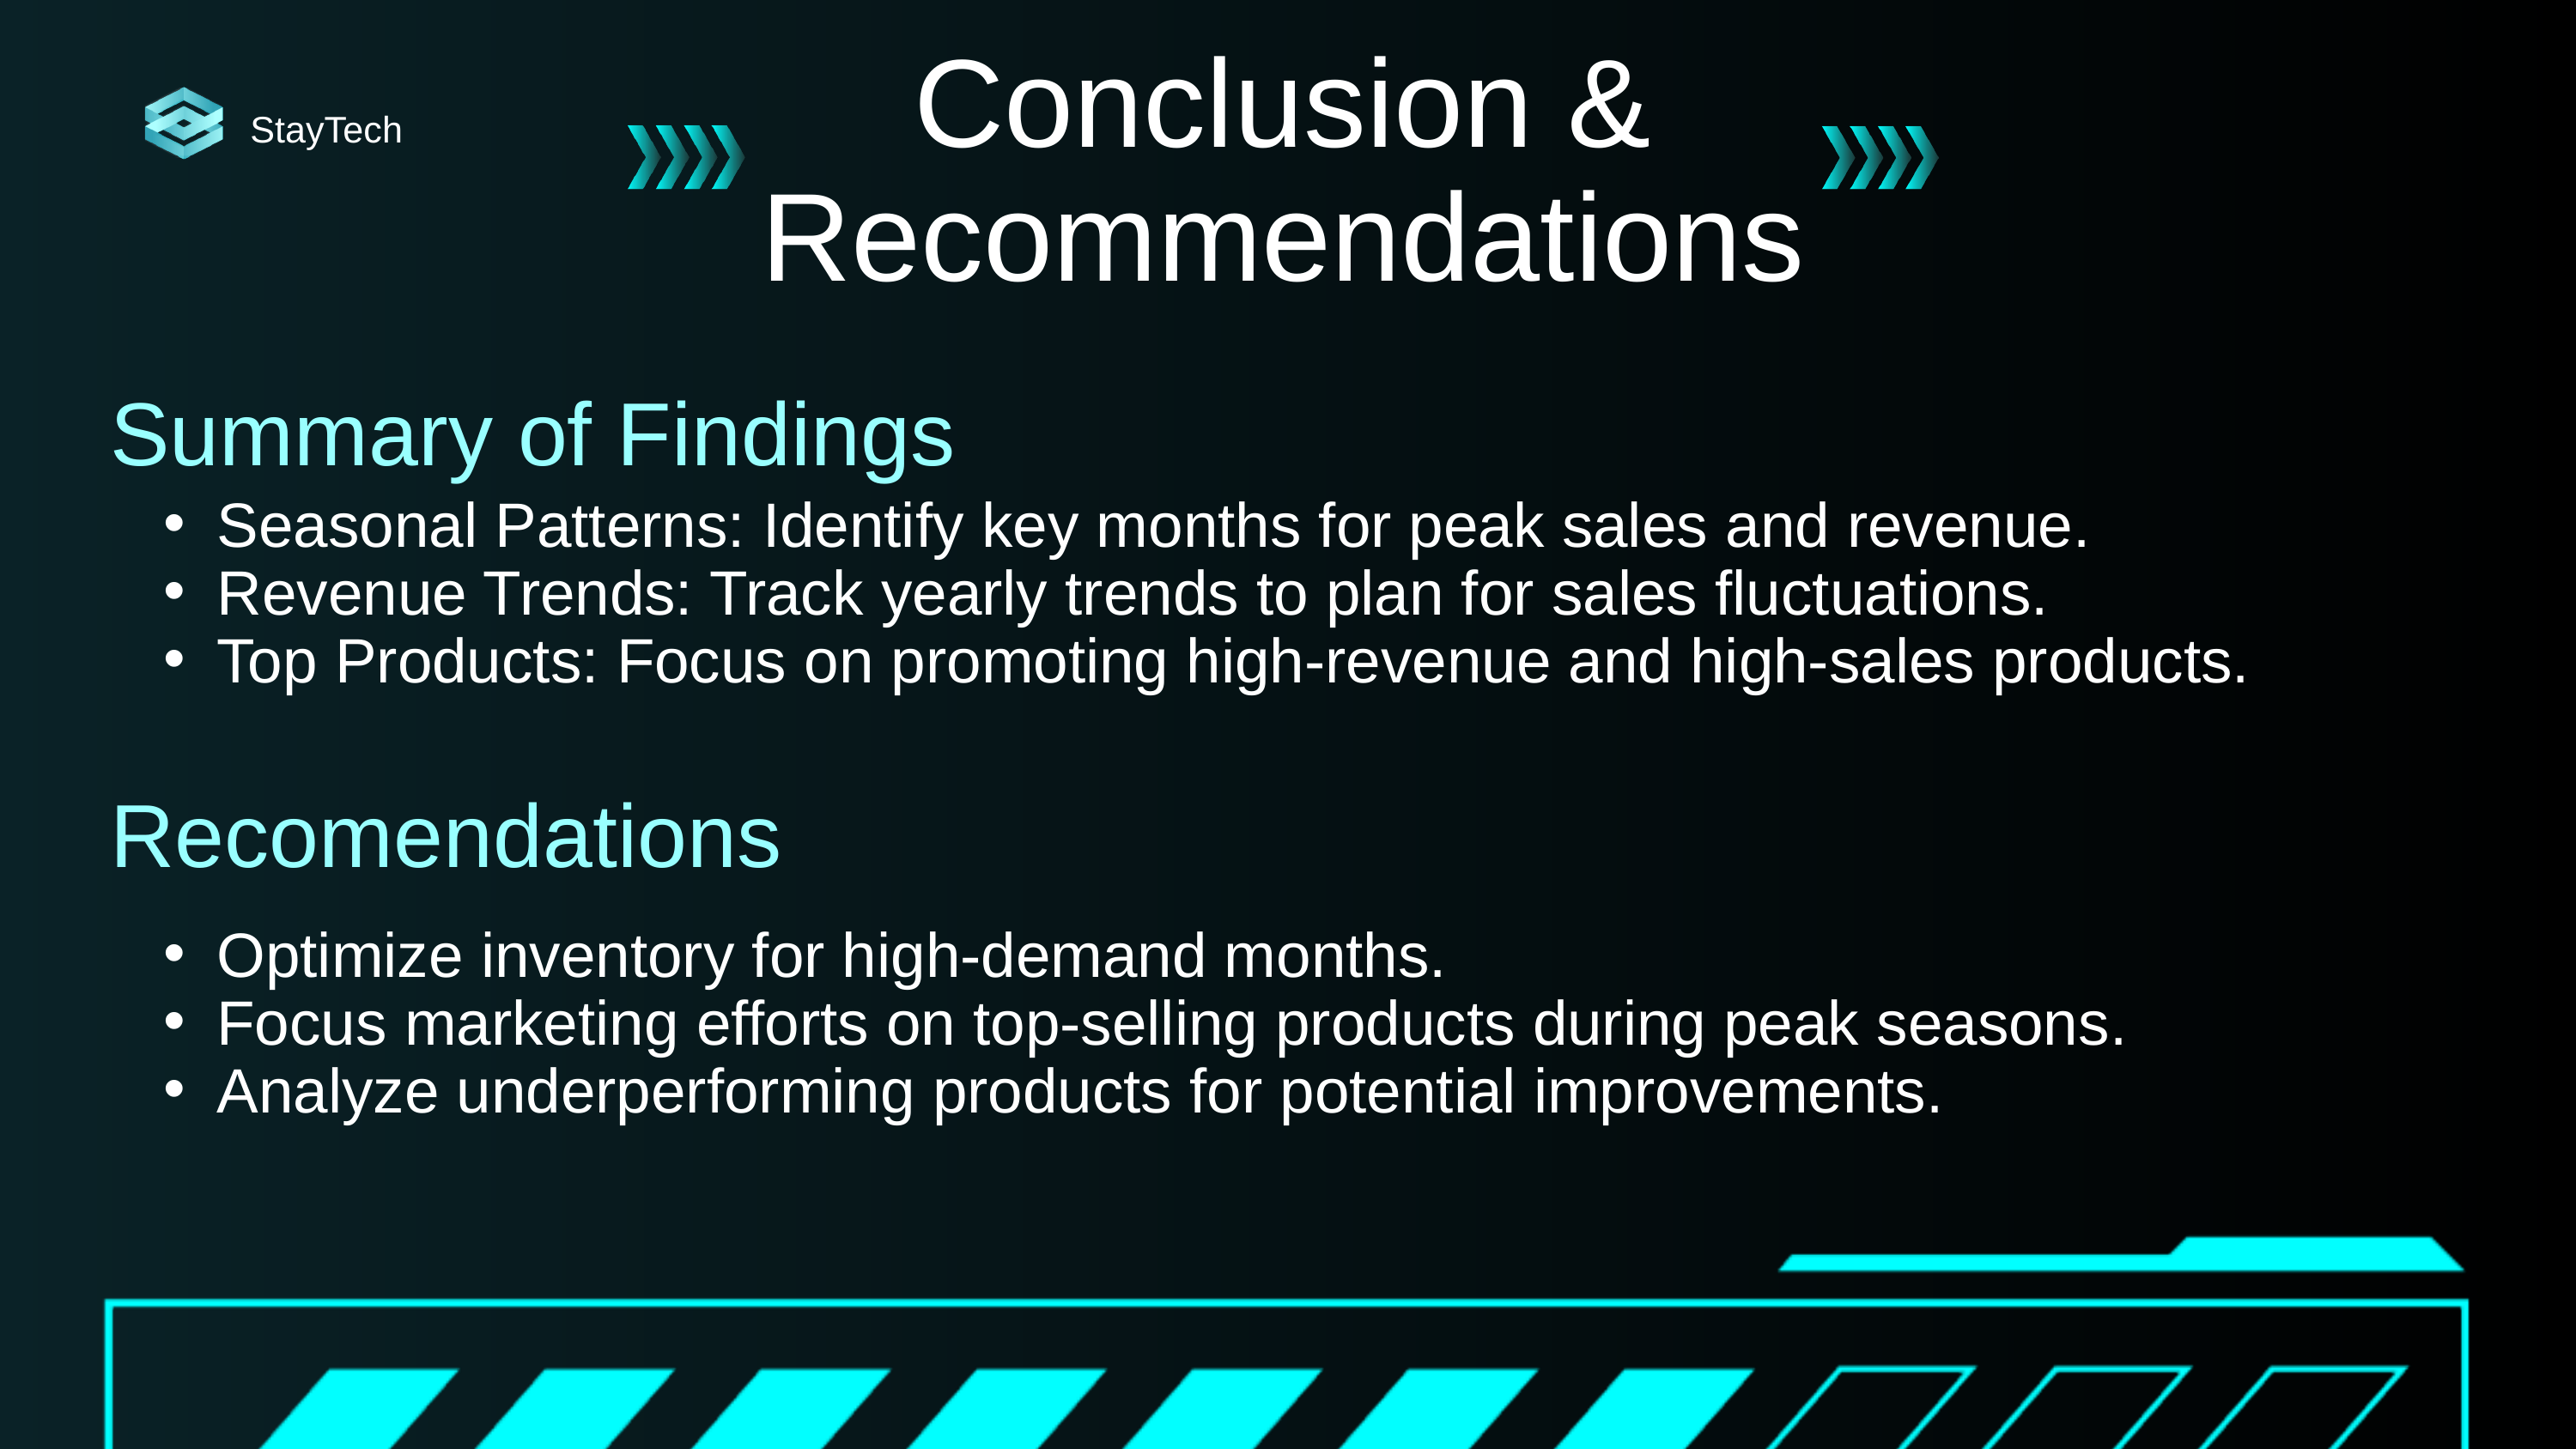

Conclusion & Recommendations

StayTech

Summary of Findings
Seasonal Patterns: Identify key months for peak sales and revenue.
Revenue Trends: Track yearly trends to plan for sales fluctuations.
Top Products: Focus on promoting high-revenue and high-sales products.

Recomendations
Optimize inventory for high-demand months.
Focus marketing efforts on top-selling products during peak seasons.
Analyze underperforming products for potential improvements.